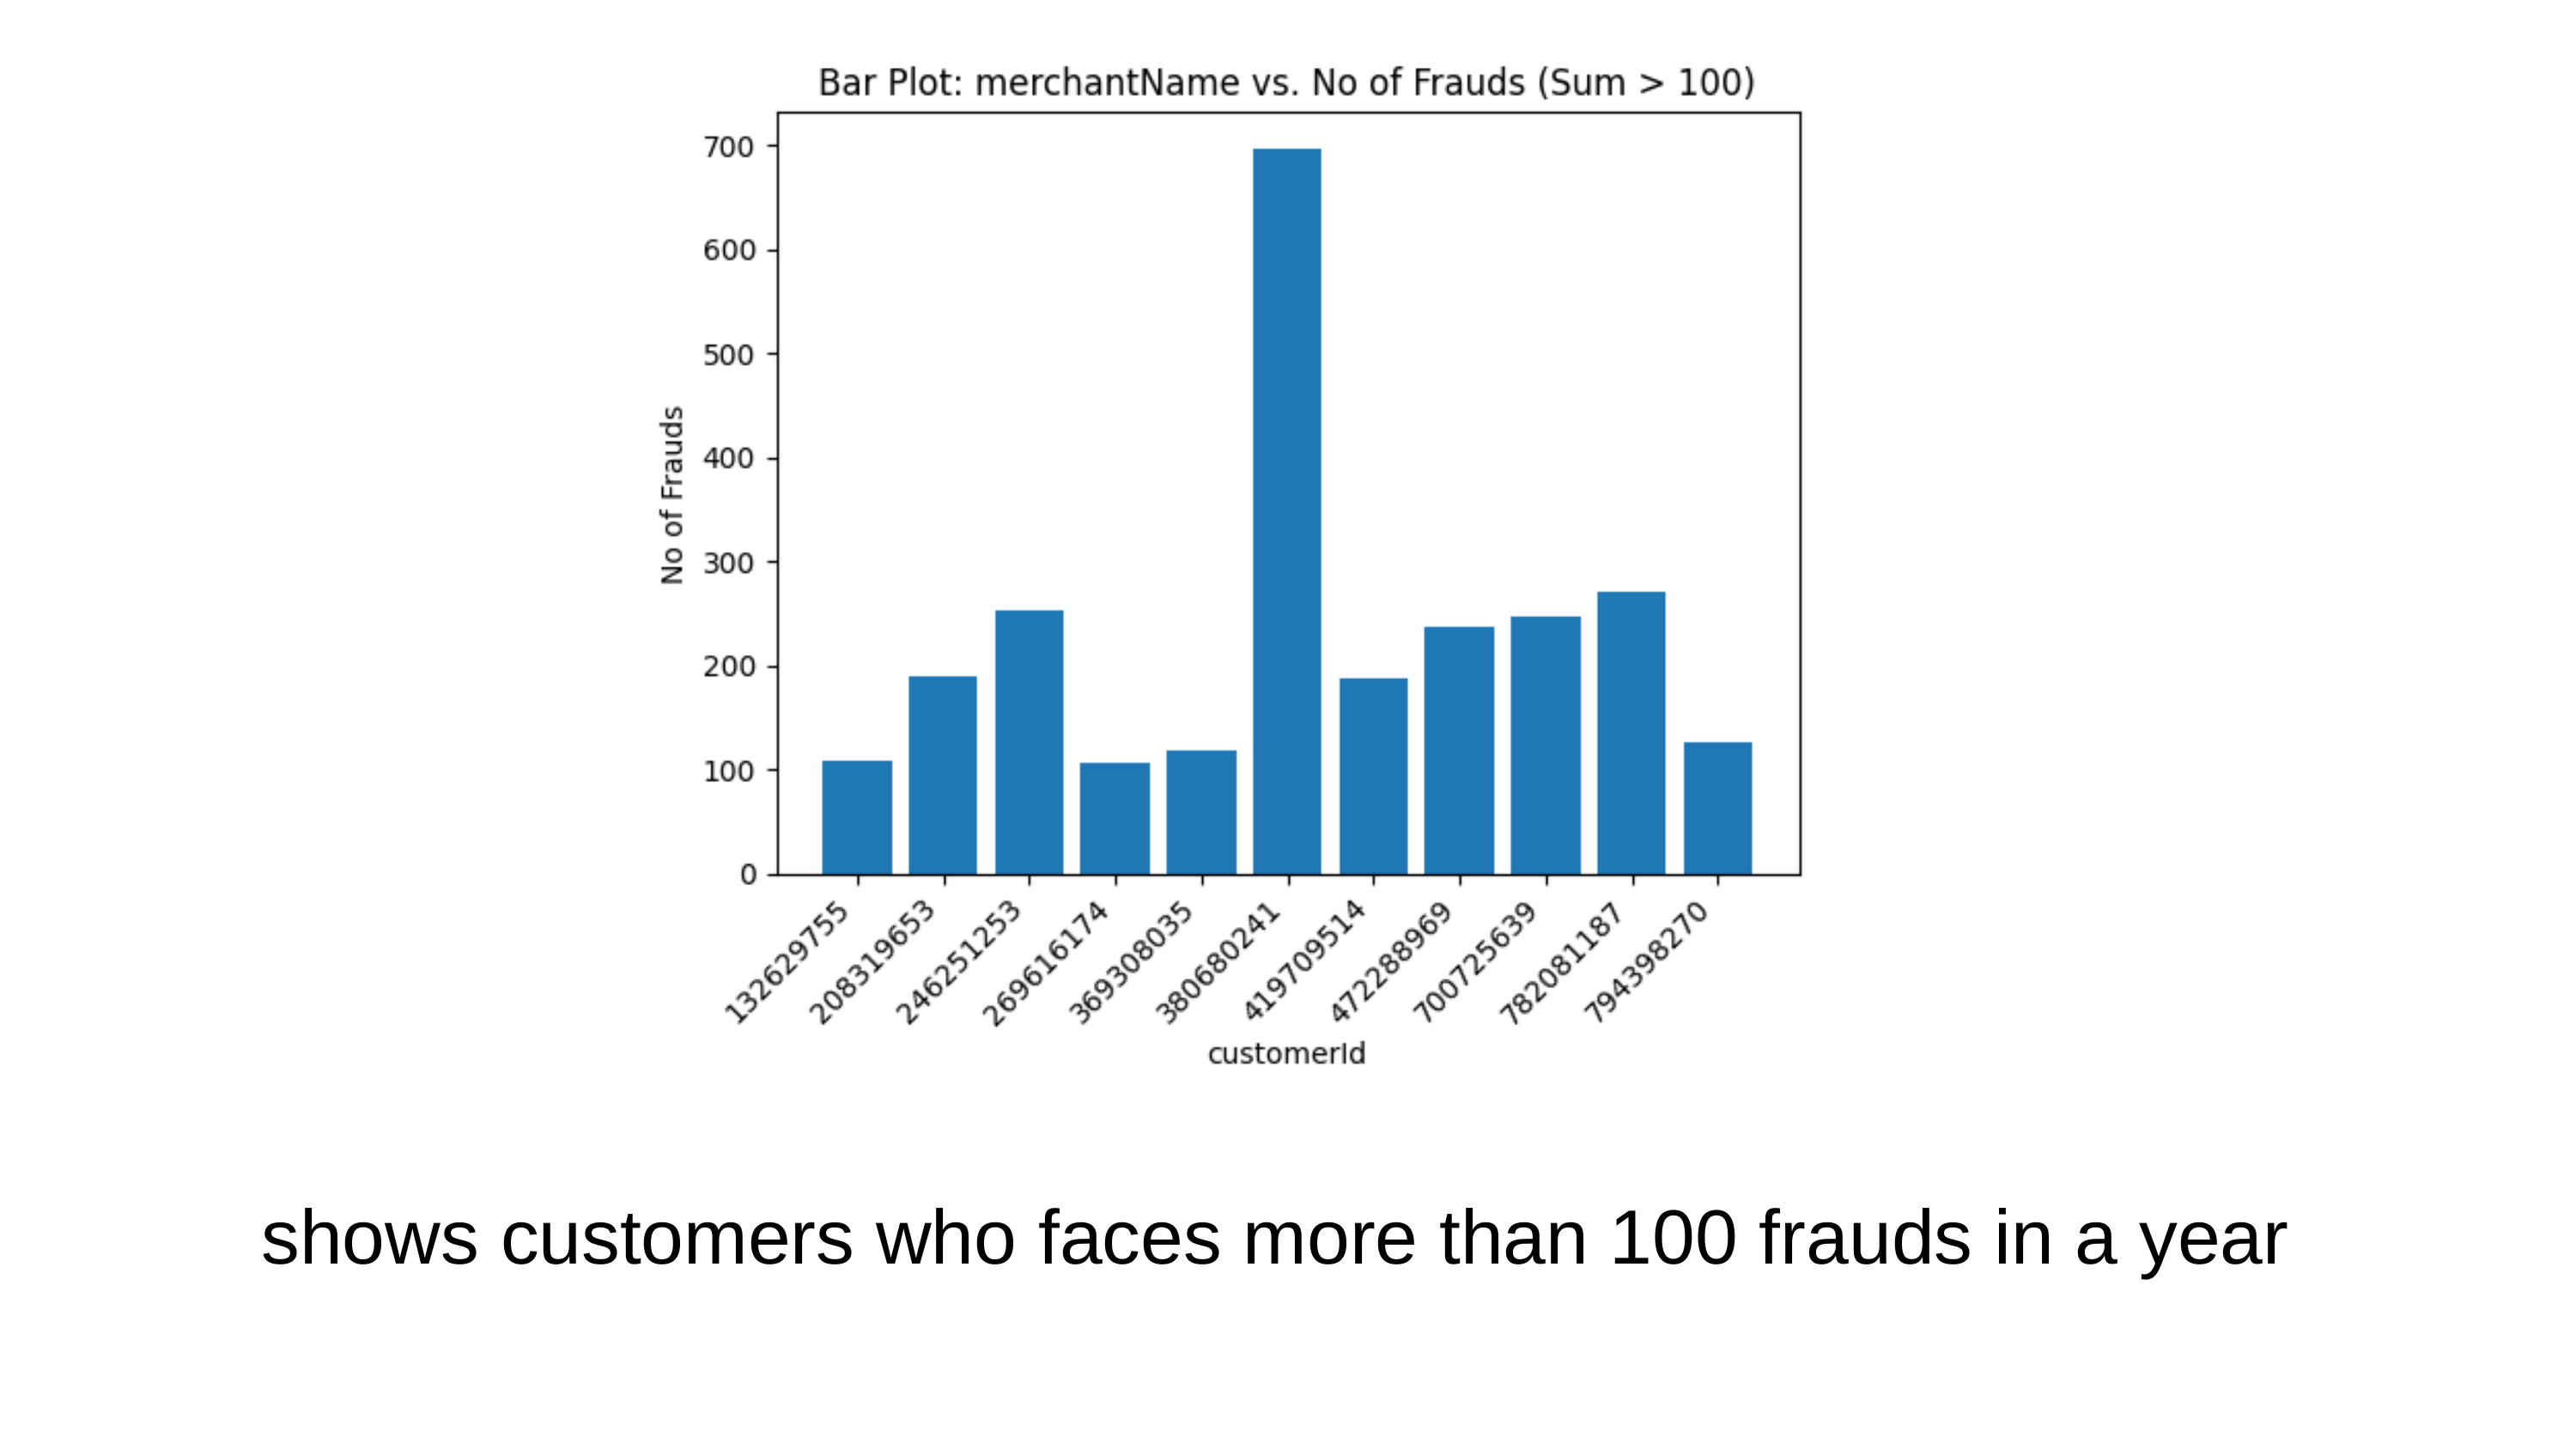

shows customers who faces more than 100 frauds in a year